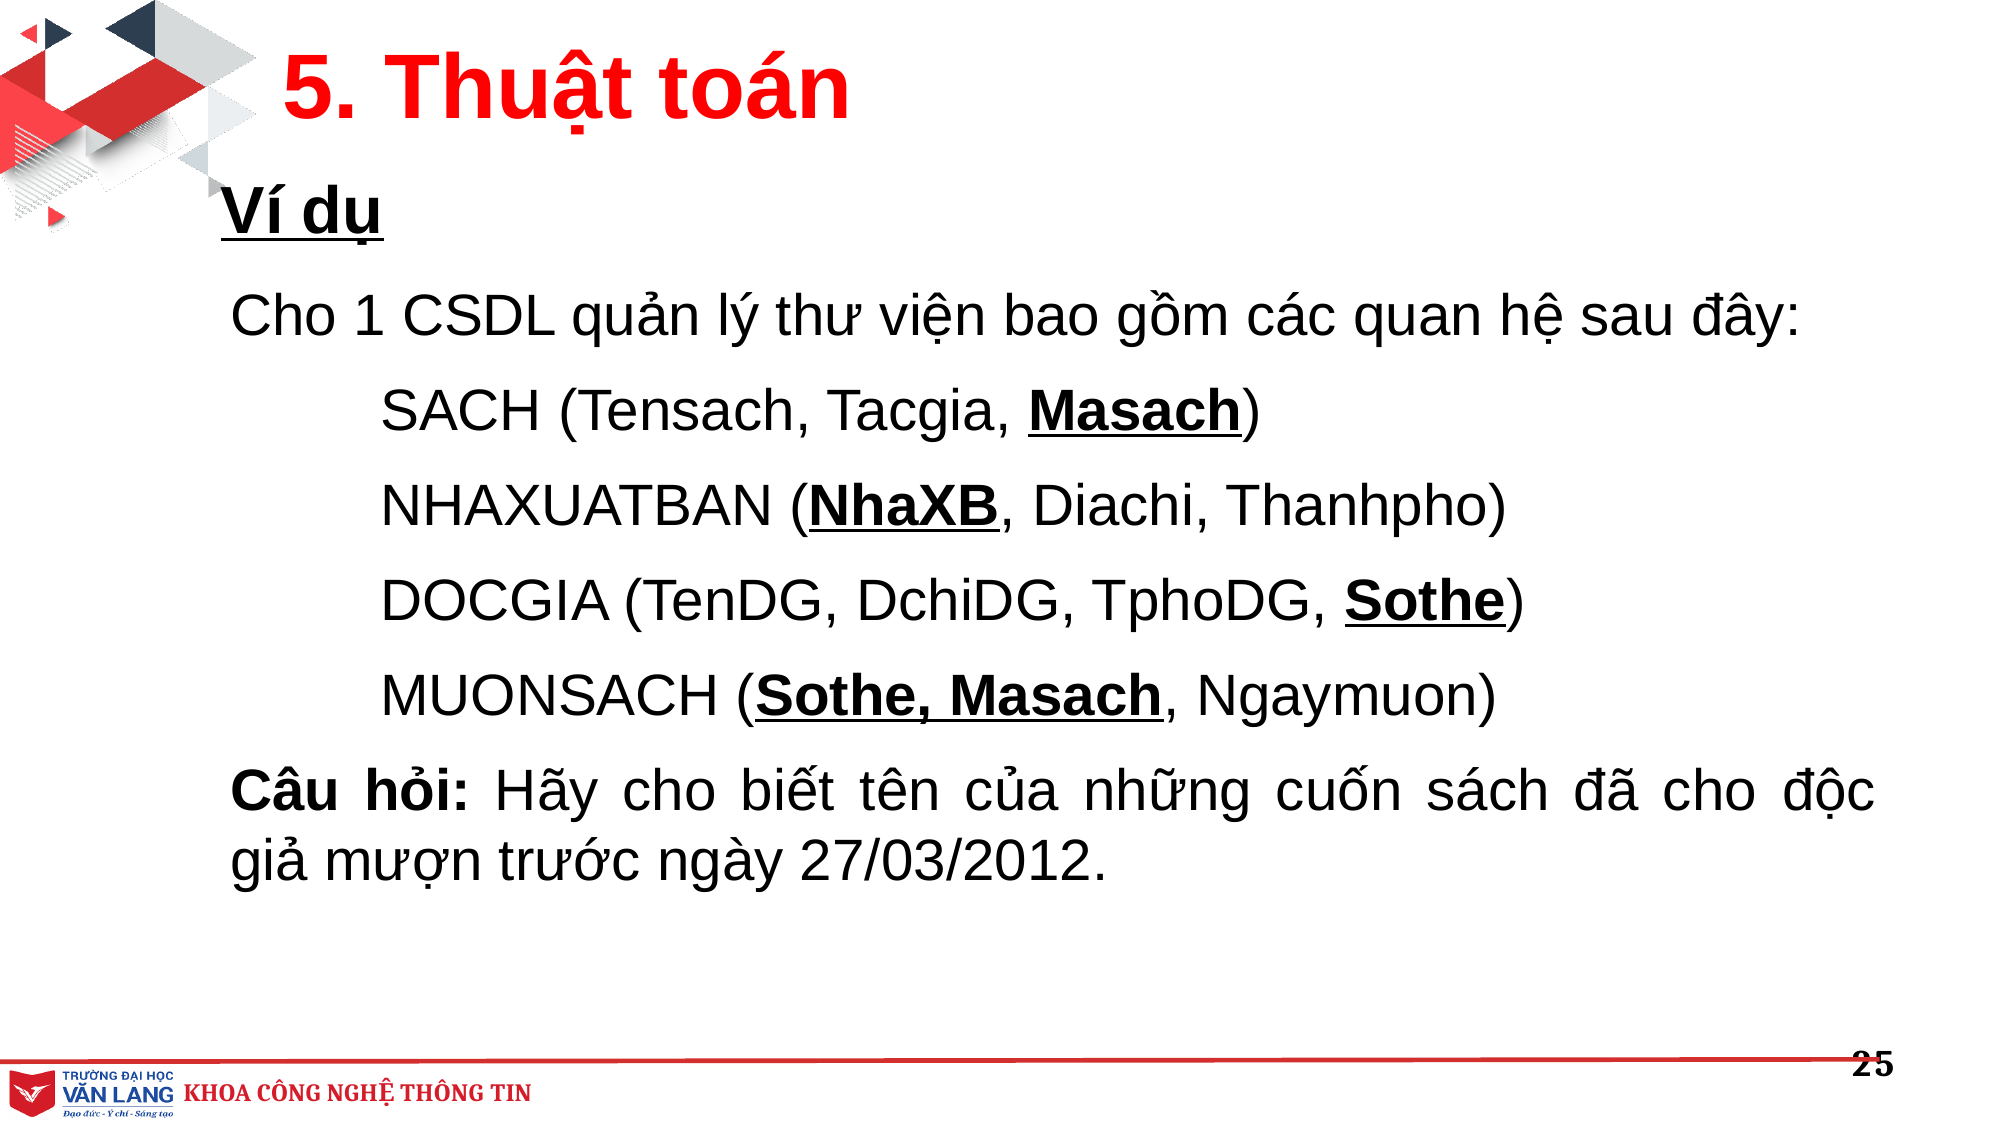

5. Thuật toán

Ví dụ
Cho 1 CSDL quản lý thư viện bao gồm các quan hệ sau đây:
	SACH (Tensach, Tacgia, Masach)
	NHAXUATBAN (NhaXB, Diachi, Thanhpho)
	DOCGIA (TenDG, DchiDG, TphoDG, Sothe)
	MUONSACH (Sothe, Masach, Ngaymuon)
Câu hỏi: Hãy cho biết tên của những cuốn sách đã cho độc giả mượn trước ngày 27/03/2012.